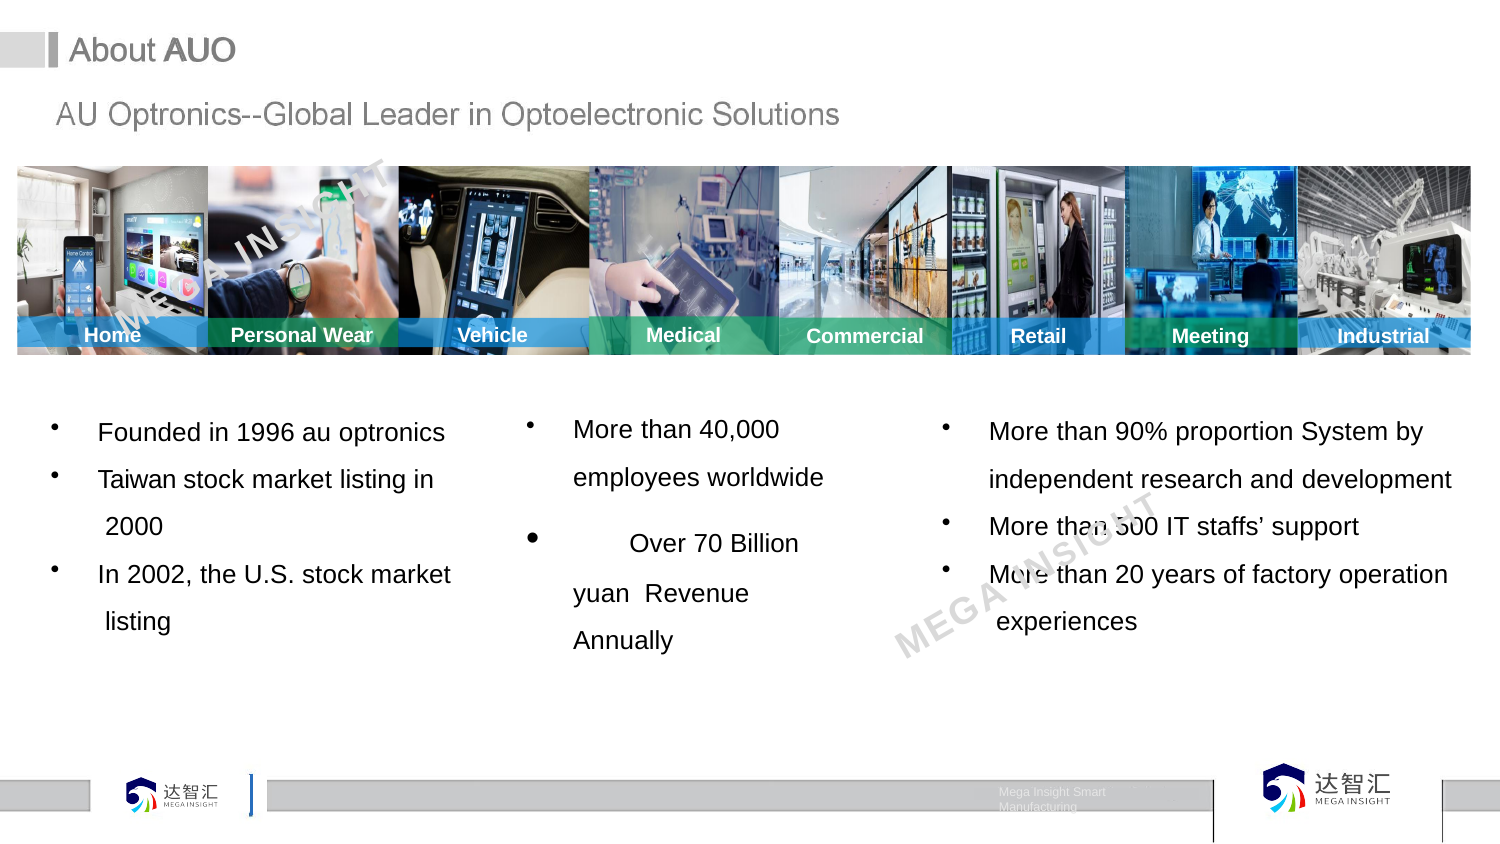

# About AUO

INSIGHT
MEGA
Home

Personal Wear
Vehicle

Retail
Meeting
Industrial
Medical
Commercial
More than 40,000  employees worldwide
	Over 70 Billion yuan  Revenue Annually
Founded in 1996 au optronics
Taiwan stock market listing in  2000
In 2002, the U.S. stock market  listing
More than 90% proportion System by  independent research and development
More than 500 IT staffs’ support
More than 20 years of factory operation  experiences
MEGA INSIGHT

Mega Insight Smart Manufacturing